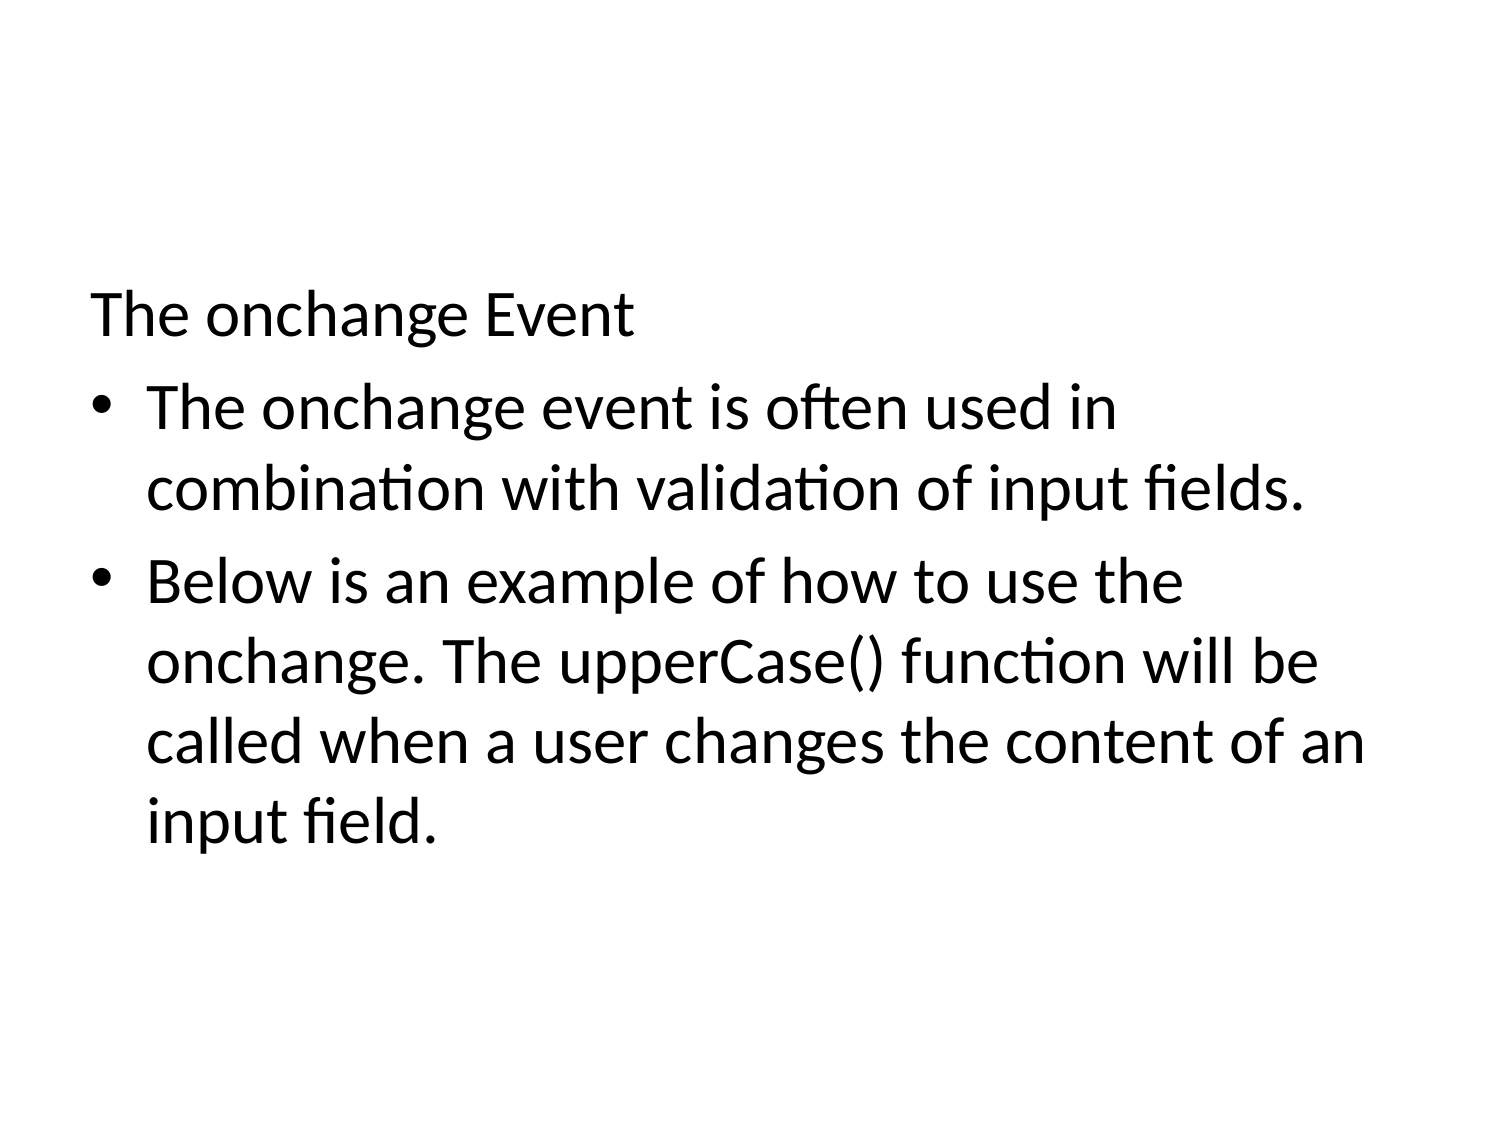

#
The onchange Event
The onchange event is often used in combination with validation of input fields.
Below is an example of how to use the onchange. The upperCase() function will be called when a user changes the content of an input field.